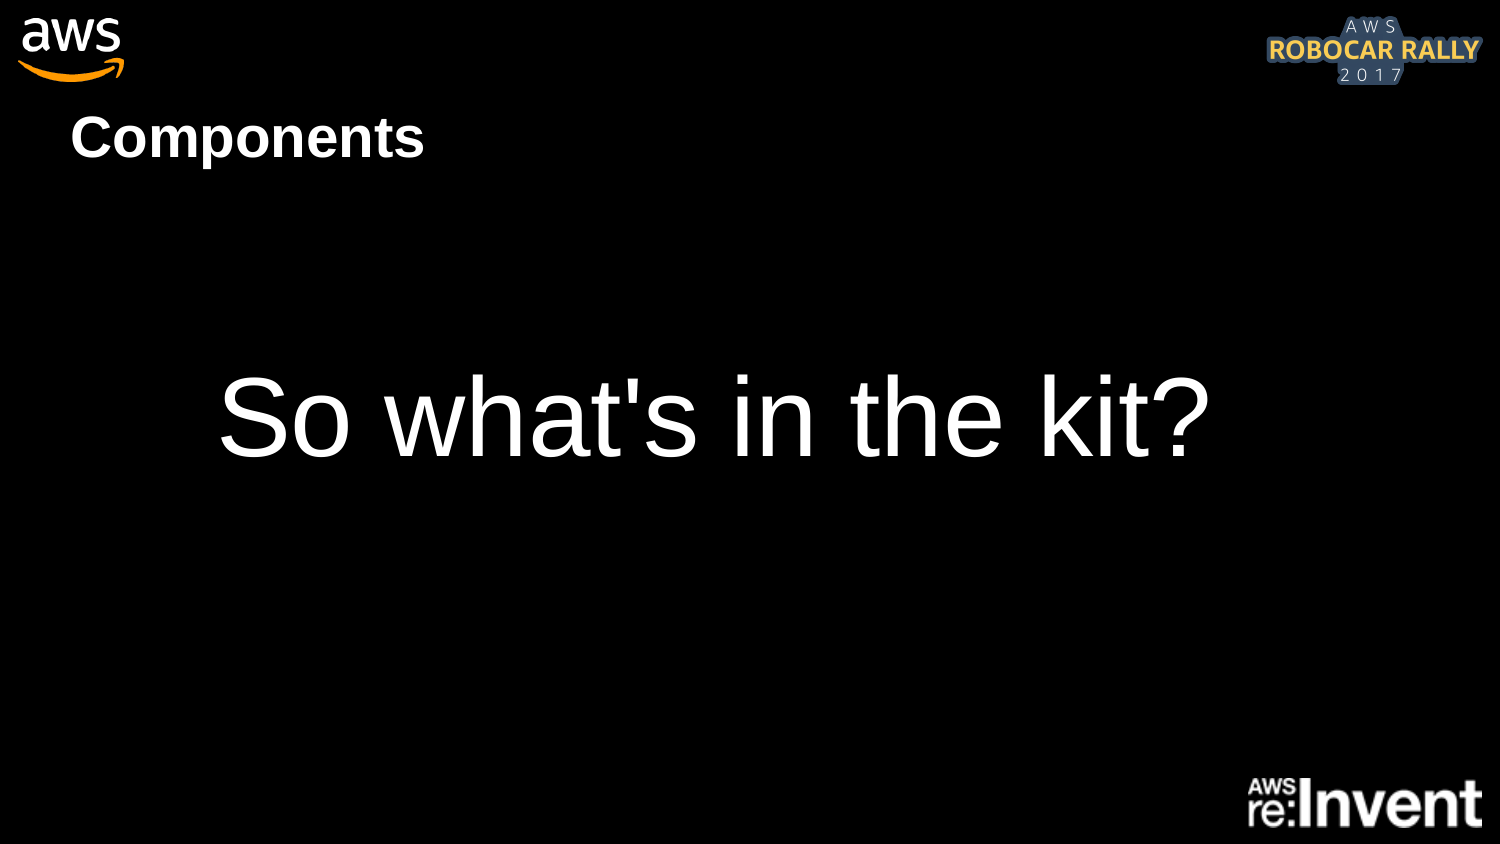

# Components
So what's in the kit?